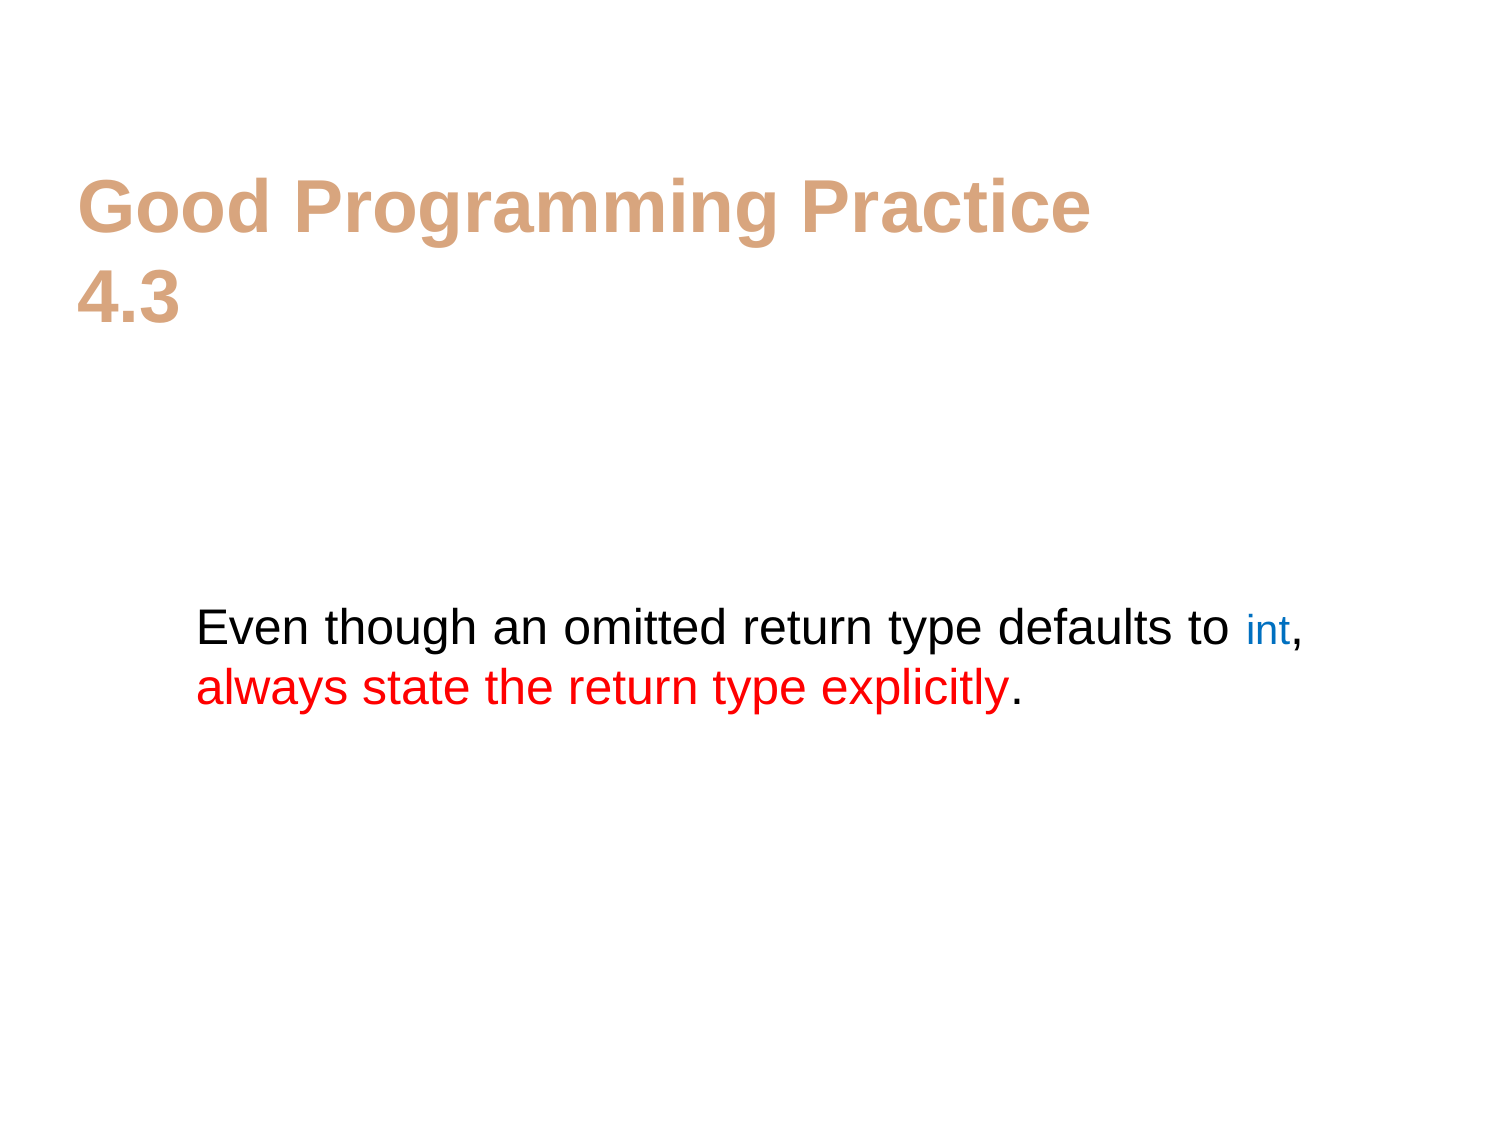

# Good Programming Practice 4.3
Even though an omitted return type defaults to int, always state the return type explicitly.